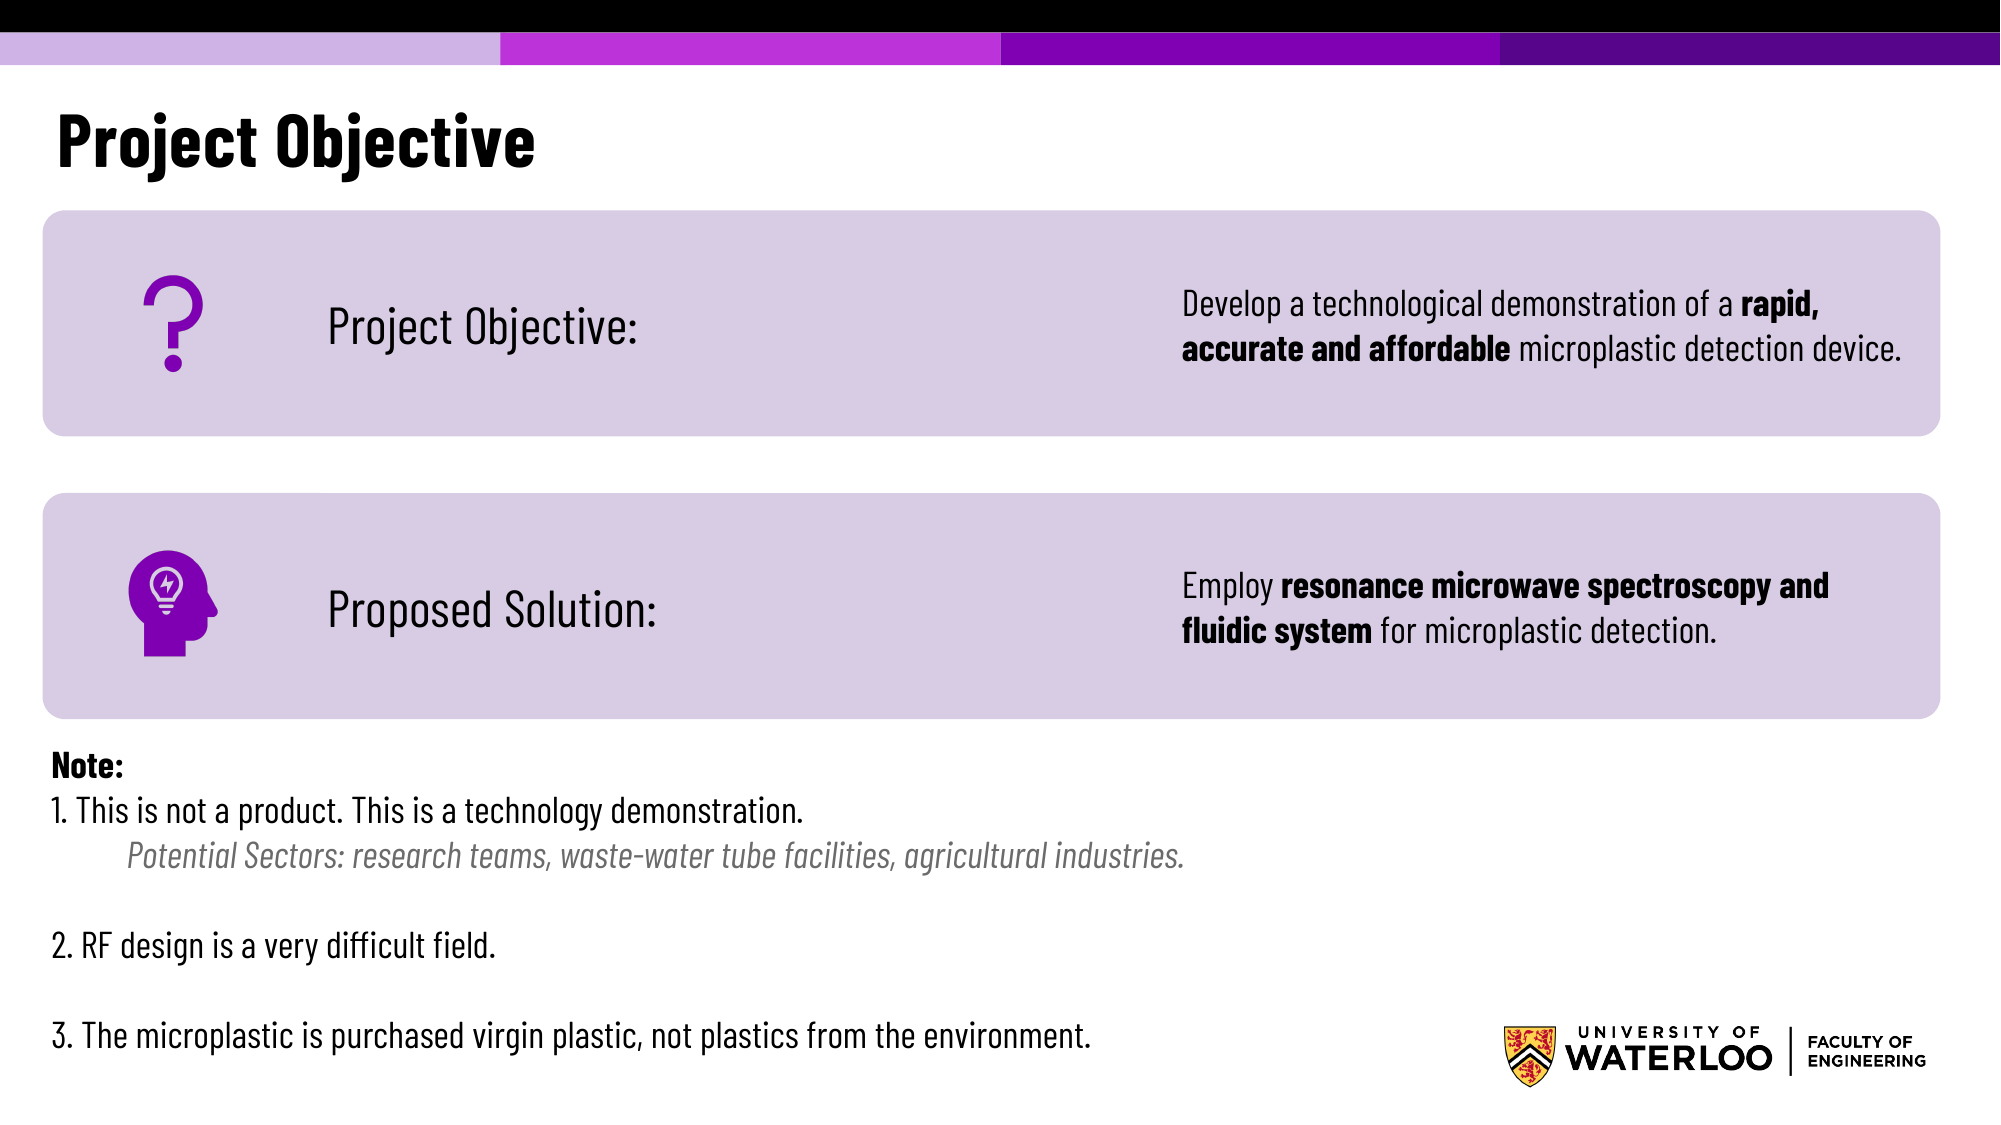

# Project Objective
Project Objective:
Develop a technological demonstration of a rapid, accurate and affordable microplastic detection device.
Proposed Solution:
Employ resonance microwave spectroscopy and fluidic system for microplastic detection.
Note:
1. This is not a product. This is a technology demonstration.
Potential Sectors: research teams, waste-water tube facilities, agricultural industries.

2. RF design is a very difficult field.

3. The microplastic is purchased virgin plastic, not plastics from the environment.